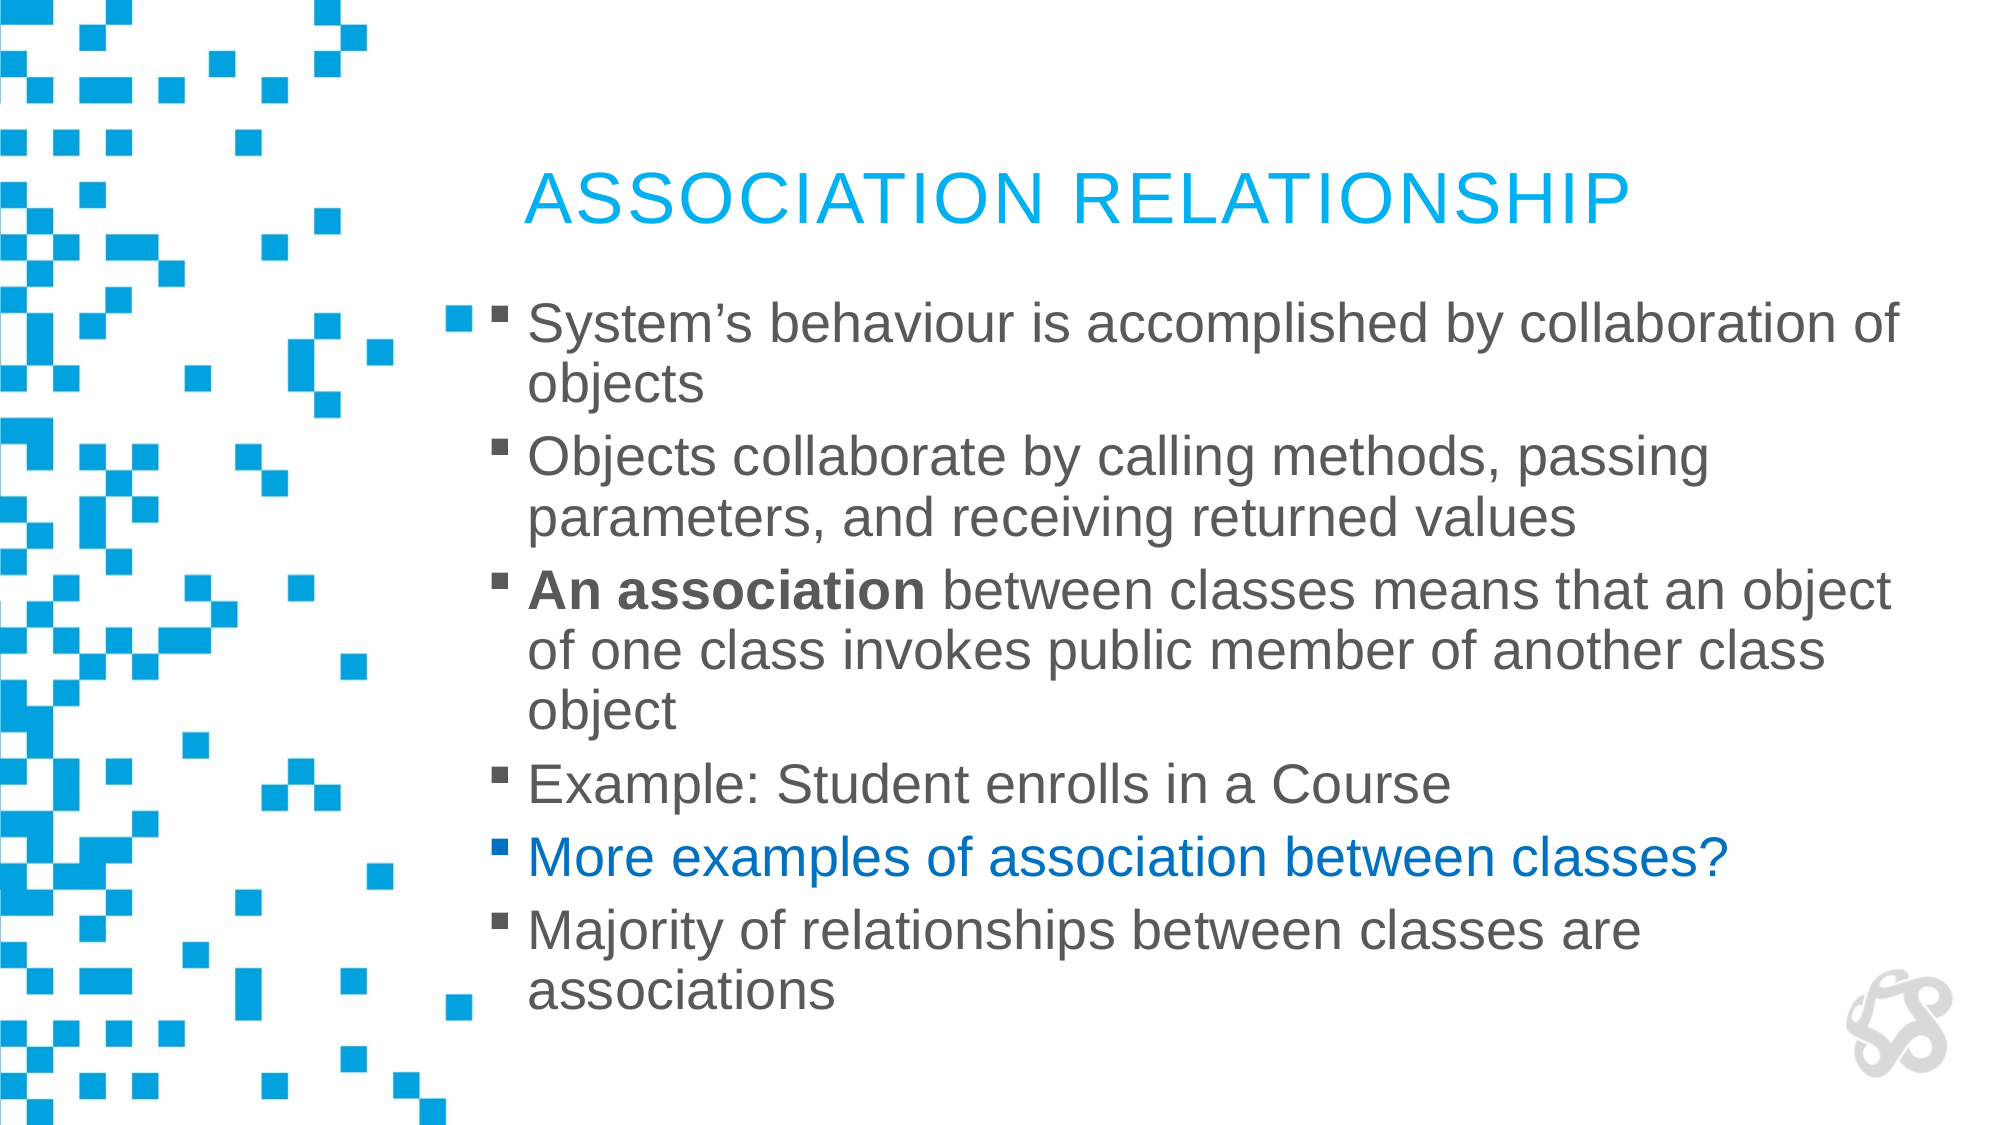

# Association Relationship
System’s behaviour is accomplished by collaboration of objects
Objects collaborate by calling methods, passing parameters, and receiving returned values
An association between classes means that an object of one class invokes public member of another class  object
Example: Student enrolls in a Course
More examples of association between classes?
Majority of relationships between classes are associations